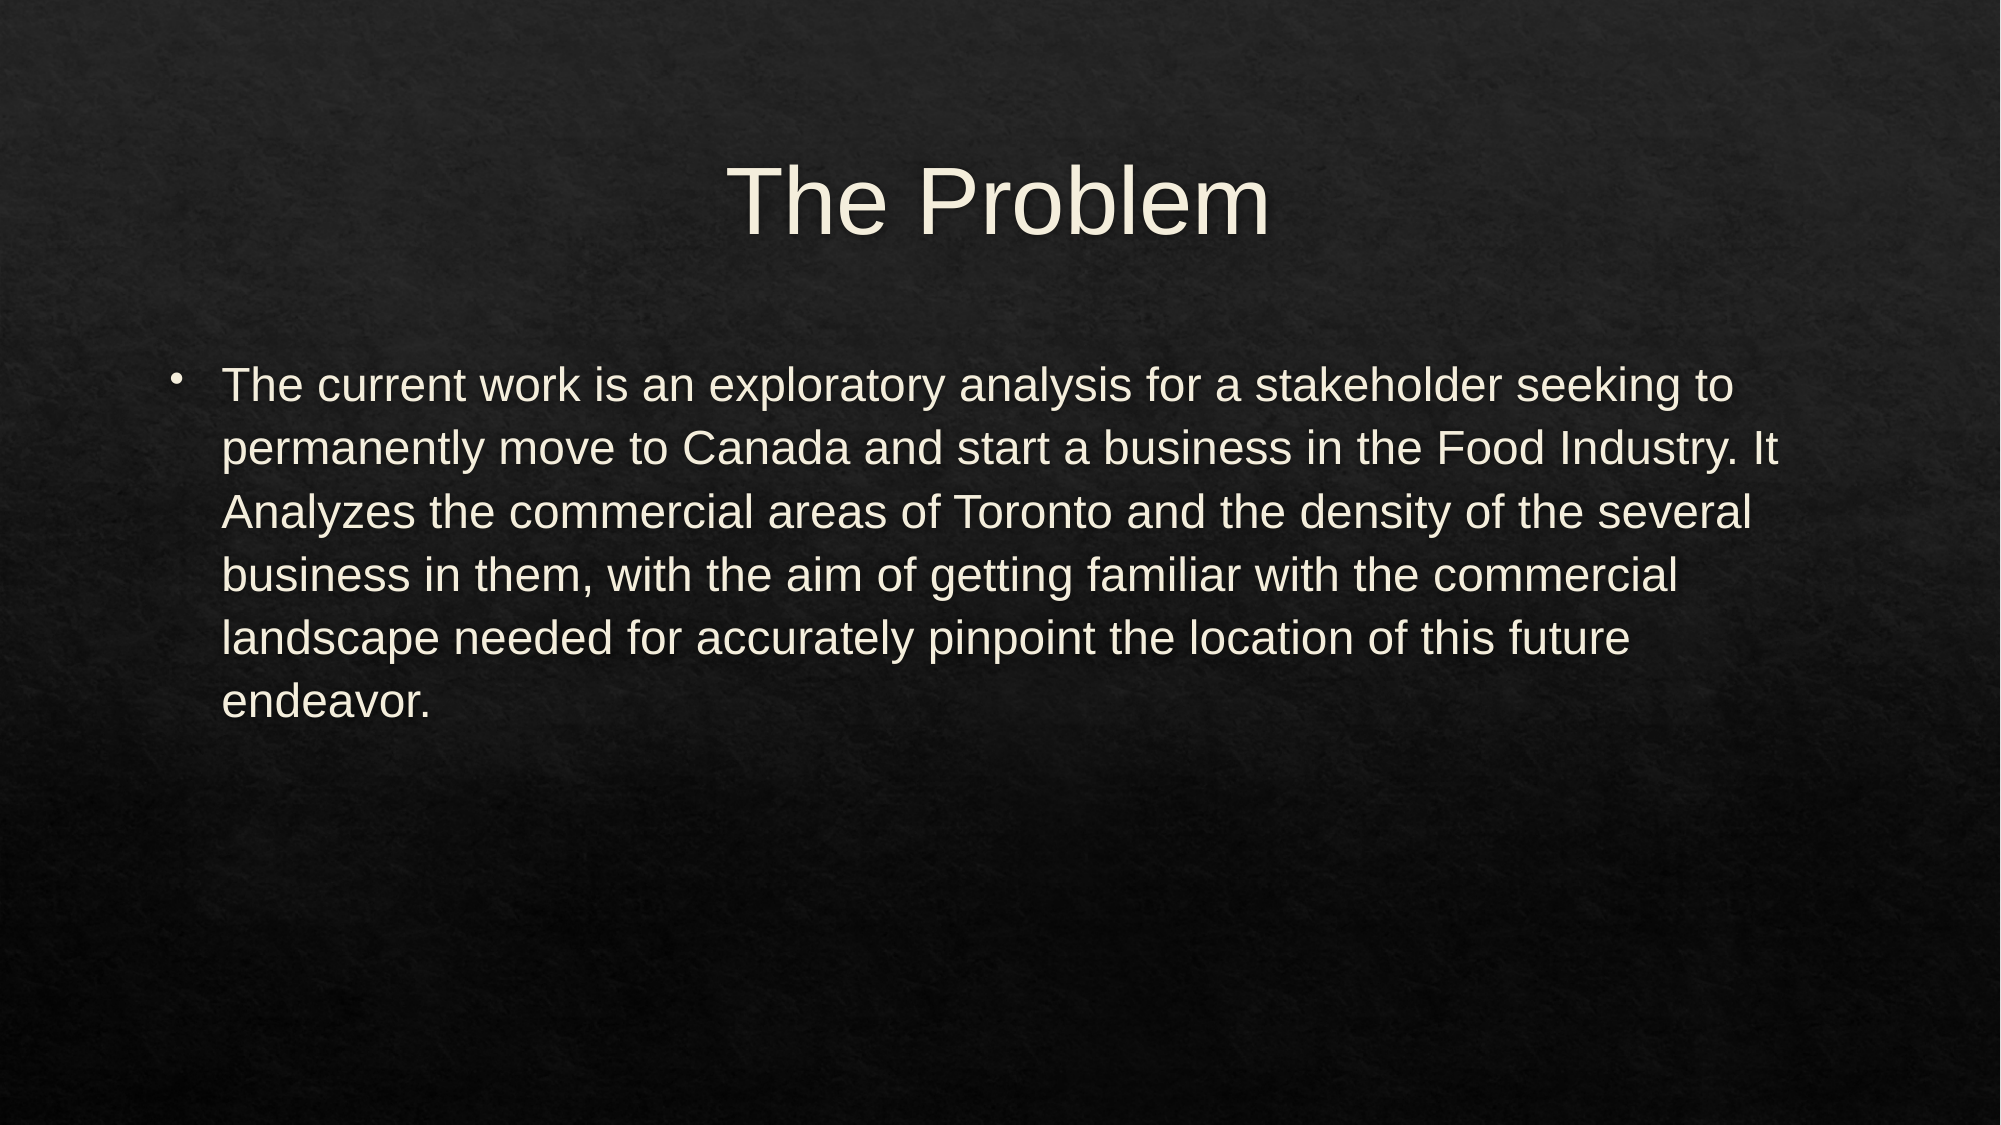

# The Problem
The current work is an exploratory analysis for a stakeholder seeking to permanently move to Canada and start a business in the Food Industry. It Analyzes the commercial areas of Toronto and the density of the several business in them, with the aim of getting familiar with the commercial landscape needed for accurately pinpoint the location of this future endeavor.